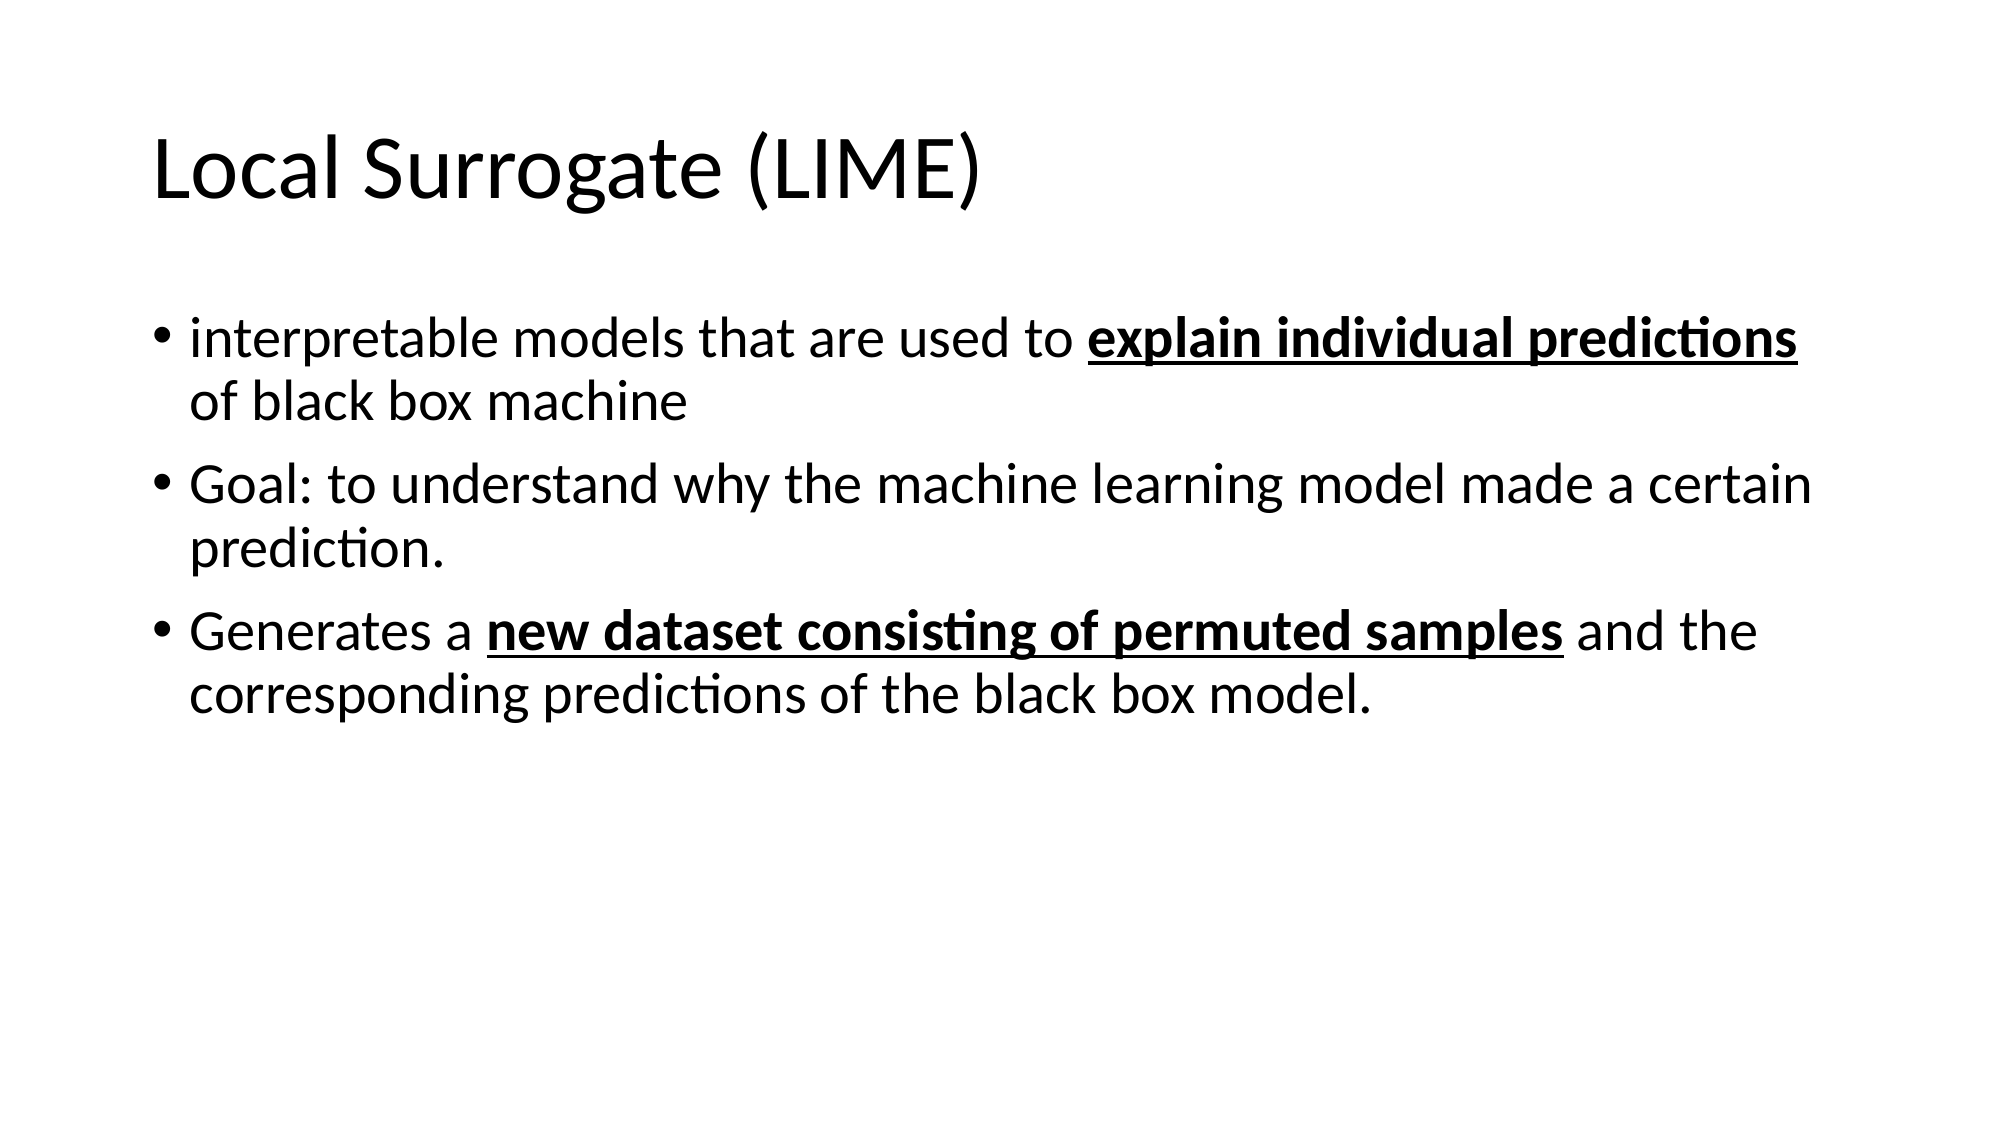

# Local Surrogate (LIME)
interpretable models that are used to explain individual predictions of black box machine
Goal: to understand why the machine learning model made a certain prediction.
Generates a new dataset consisting of permuted samples and the corresponding predictions of the black box model.